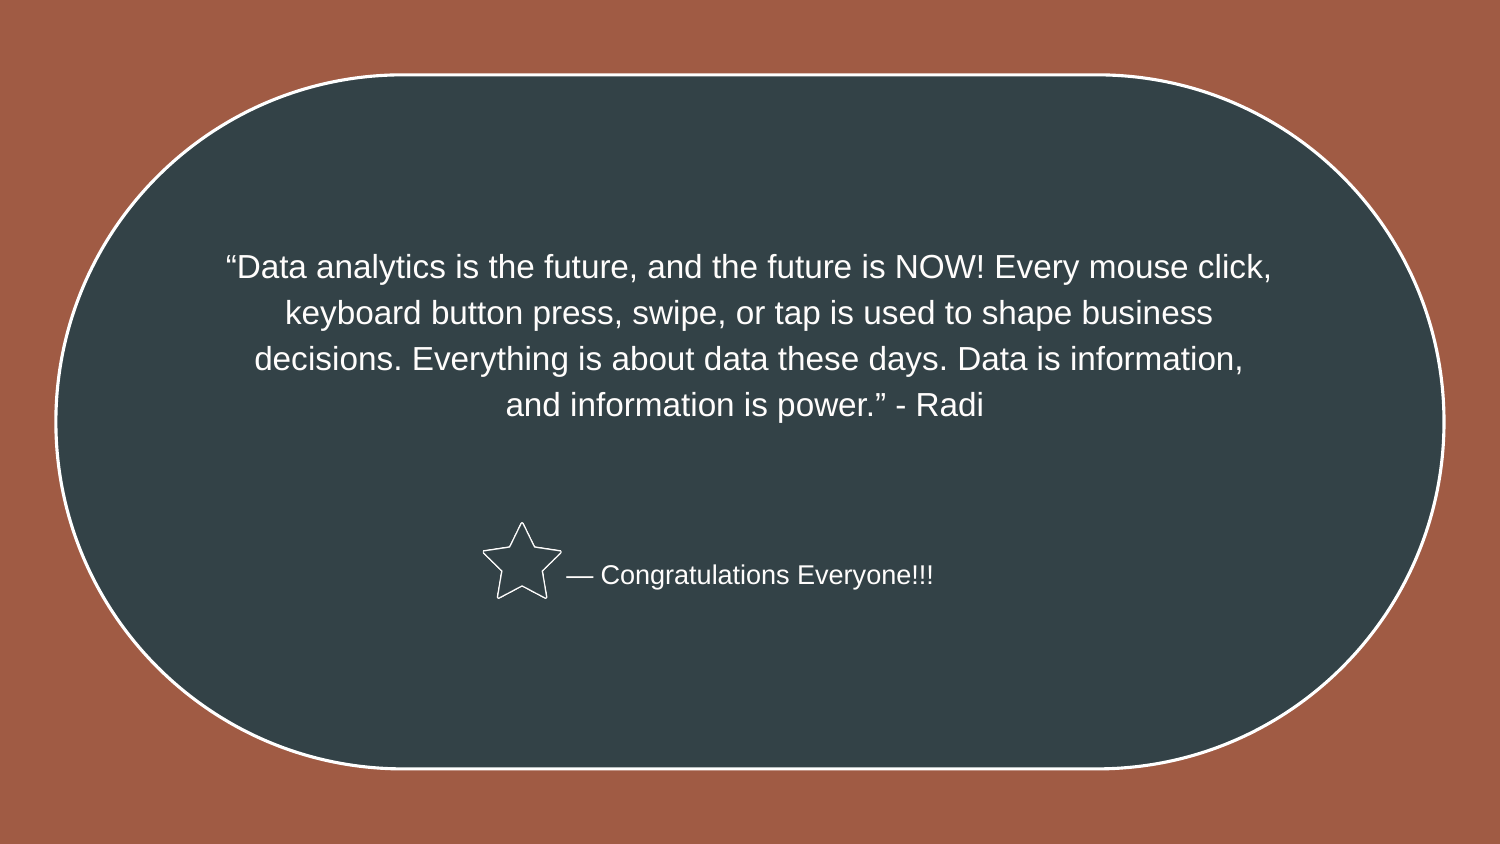

“Data analytics is the future, and the future is NOW! Every mouse click, keyboard button press, swipe, or tap is used to shape business decisions. Everything is about data these days. Data is information, and information is power.” - Radi
— Congratulations Everyone!!!